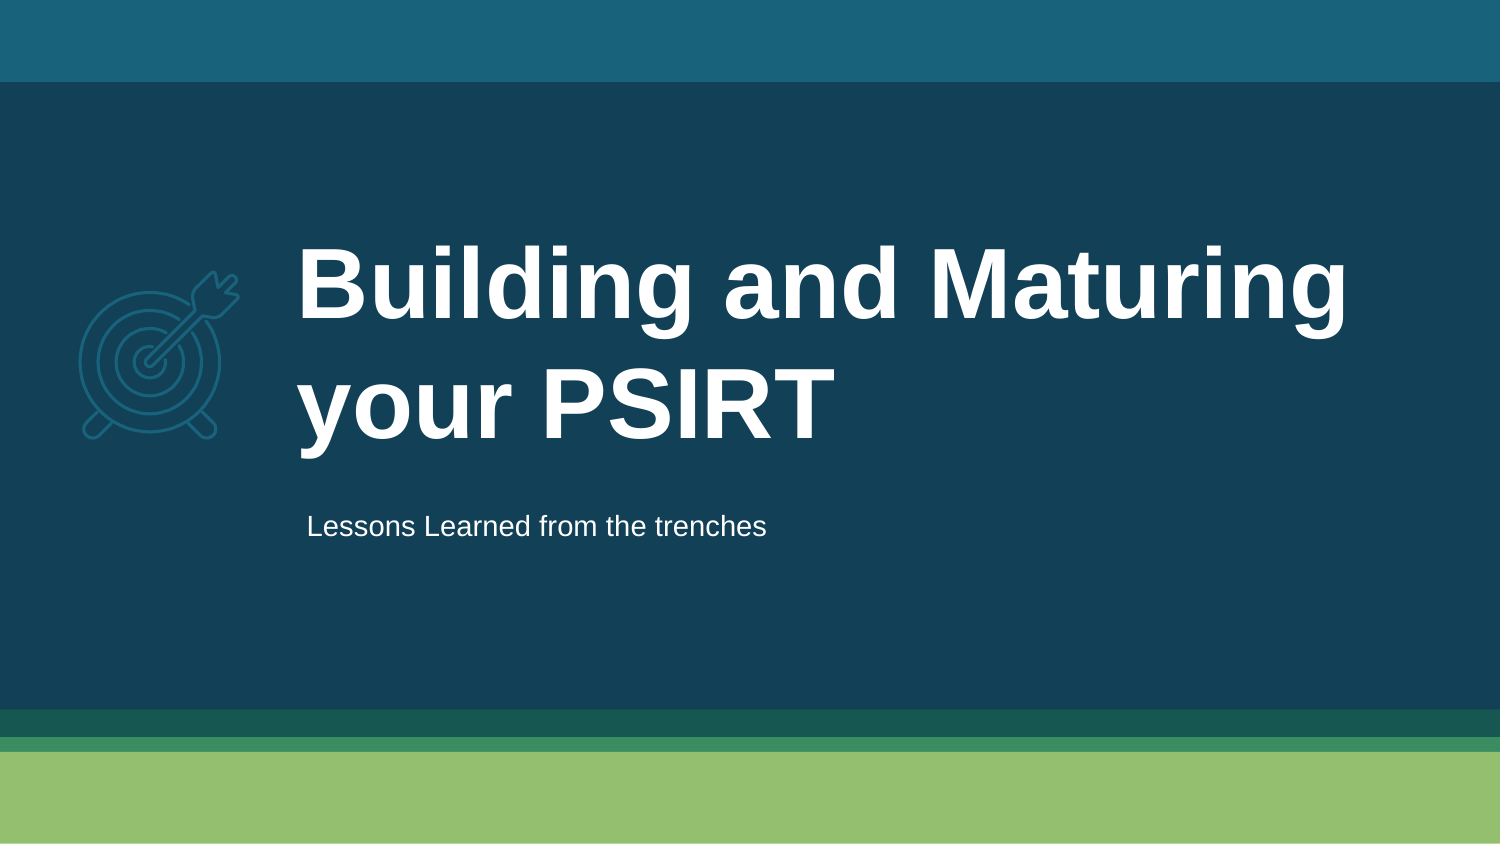

# Building and Maturing
your PSIRT
Lessons Learned from the trenches